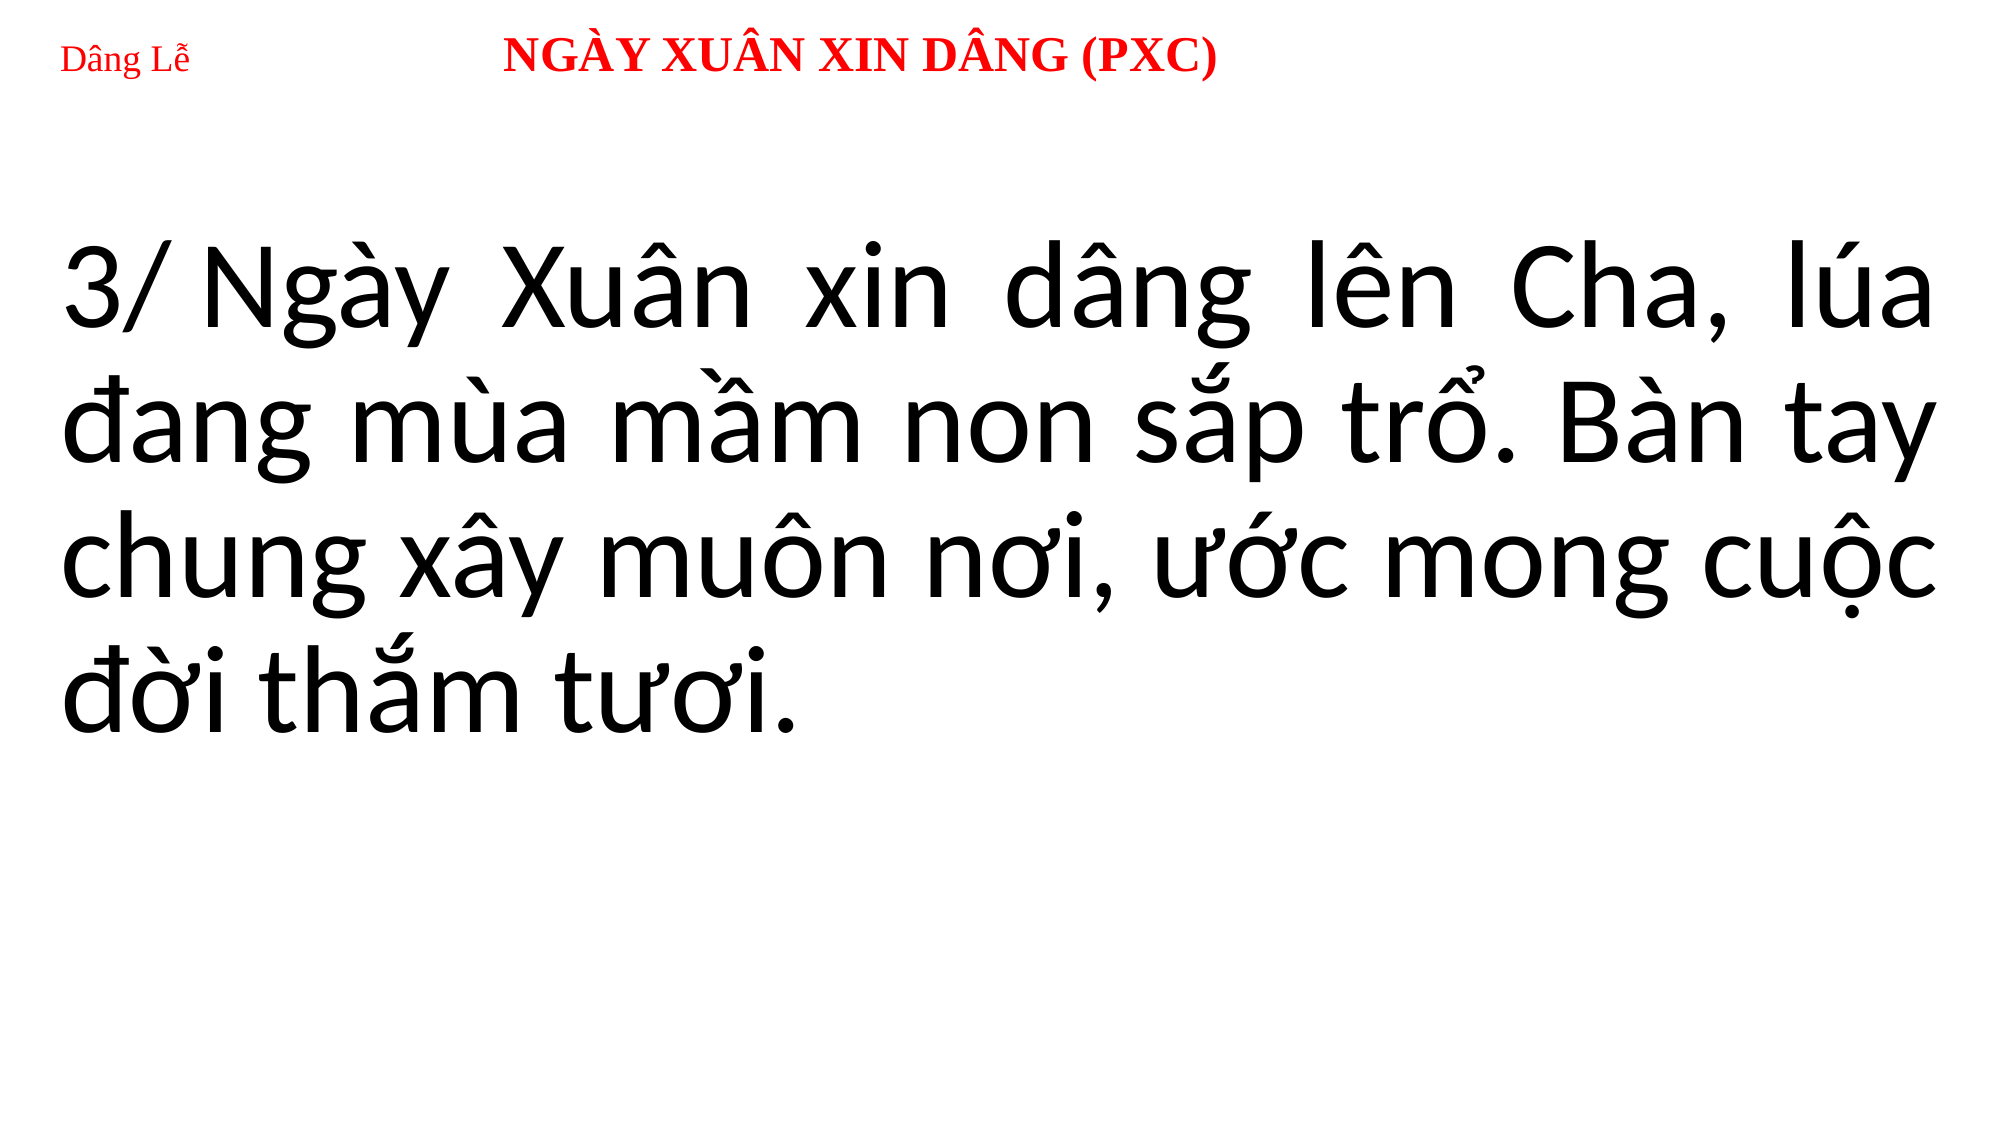

# Dâng Lễ                                 NGÀY XUÂN XIN DÂNG (PXC)
3/ Ngày Xuân xin dâng lên Cha, lúa đang mùa mầm non sắp trổ. Bàn tay chung xây muôn nơi, ước mong cuộc đời thắm tươi.